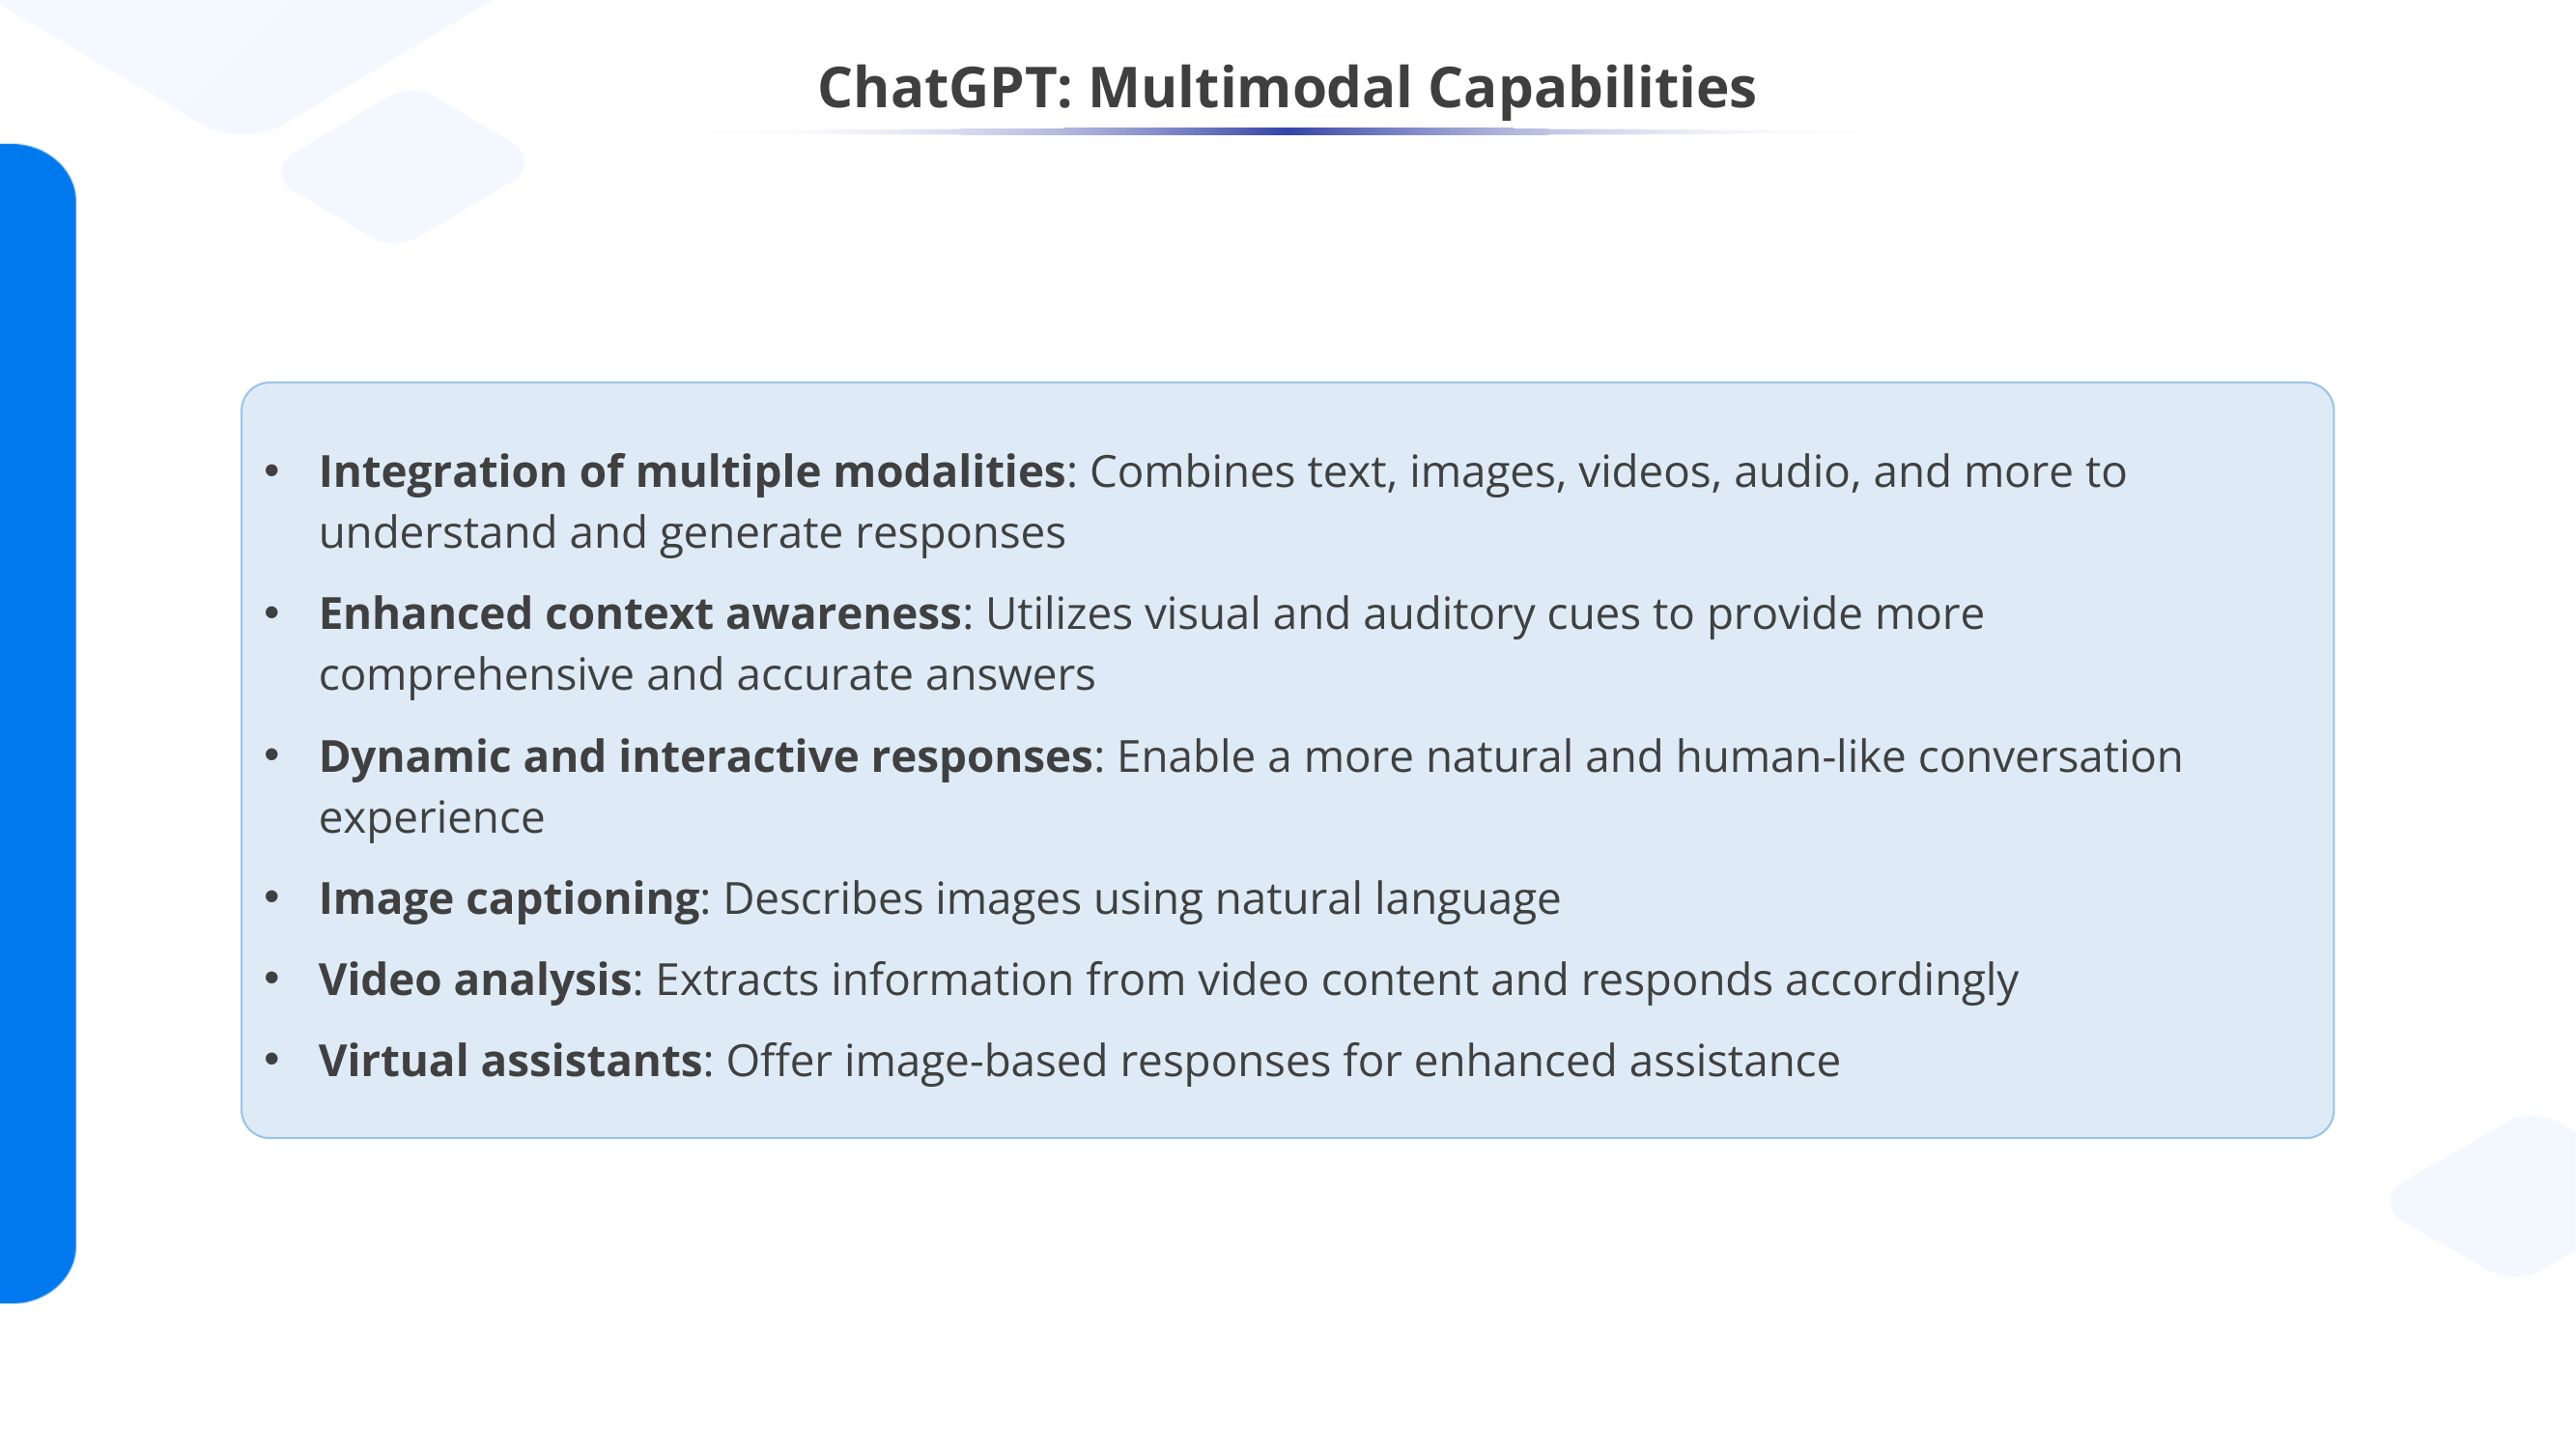

# ChatGPT: Multimodal Capabilities

Integration of multiple modalities: Combines text, images, videos, audio, and more to understand and generate responses
Enhanced context awareness: Utilizes visual and auditory cues to provide more comprehensive and accurate answers
Dynamic and interactive responses: Enable a more natural and human-like conversation experience
Image captioning: Describes images using natural language
Video analysis: Extracts information from video content and responds accordingly
Virtual assistants: Offer image-based responses for enhanced assistance